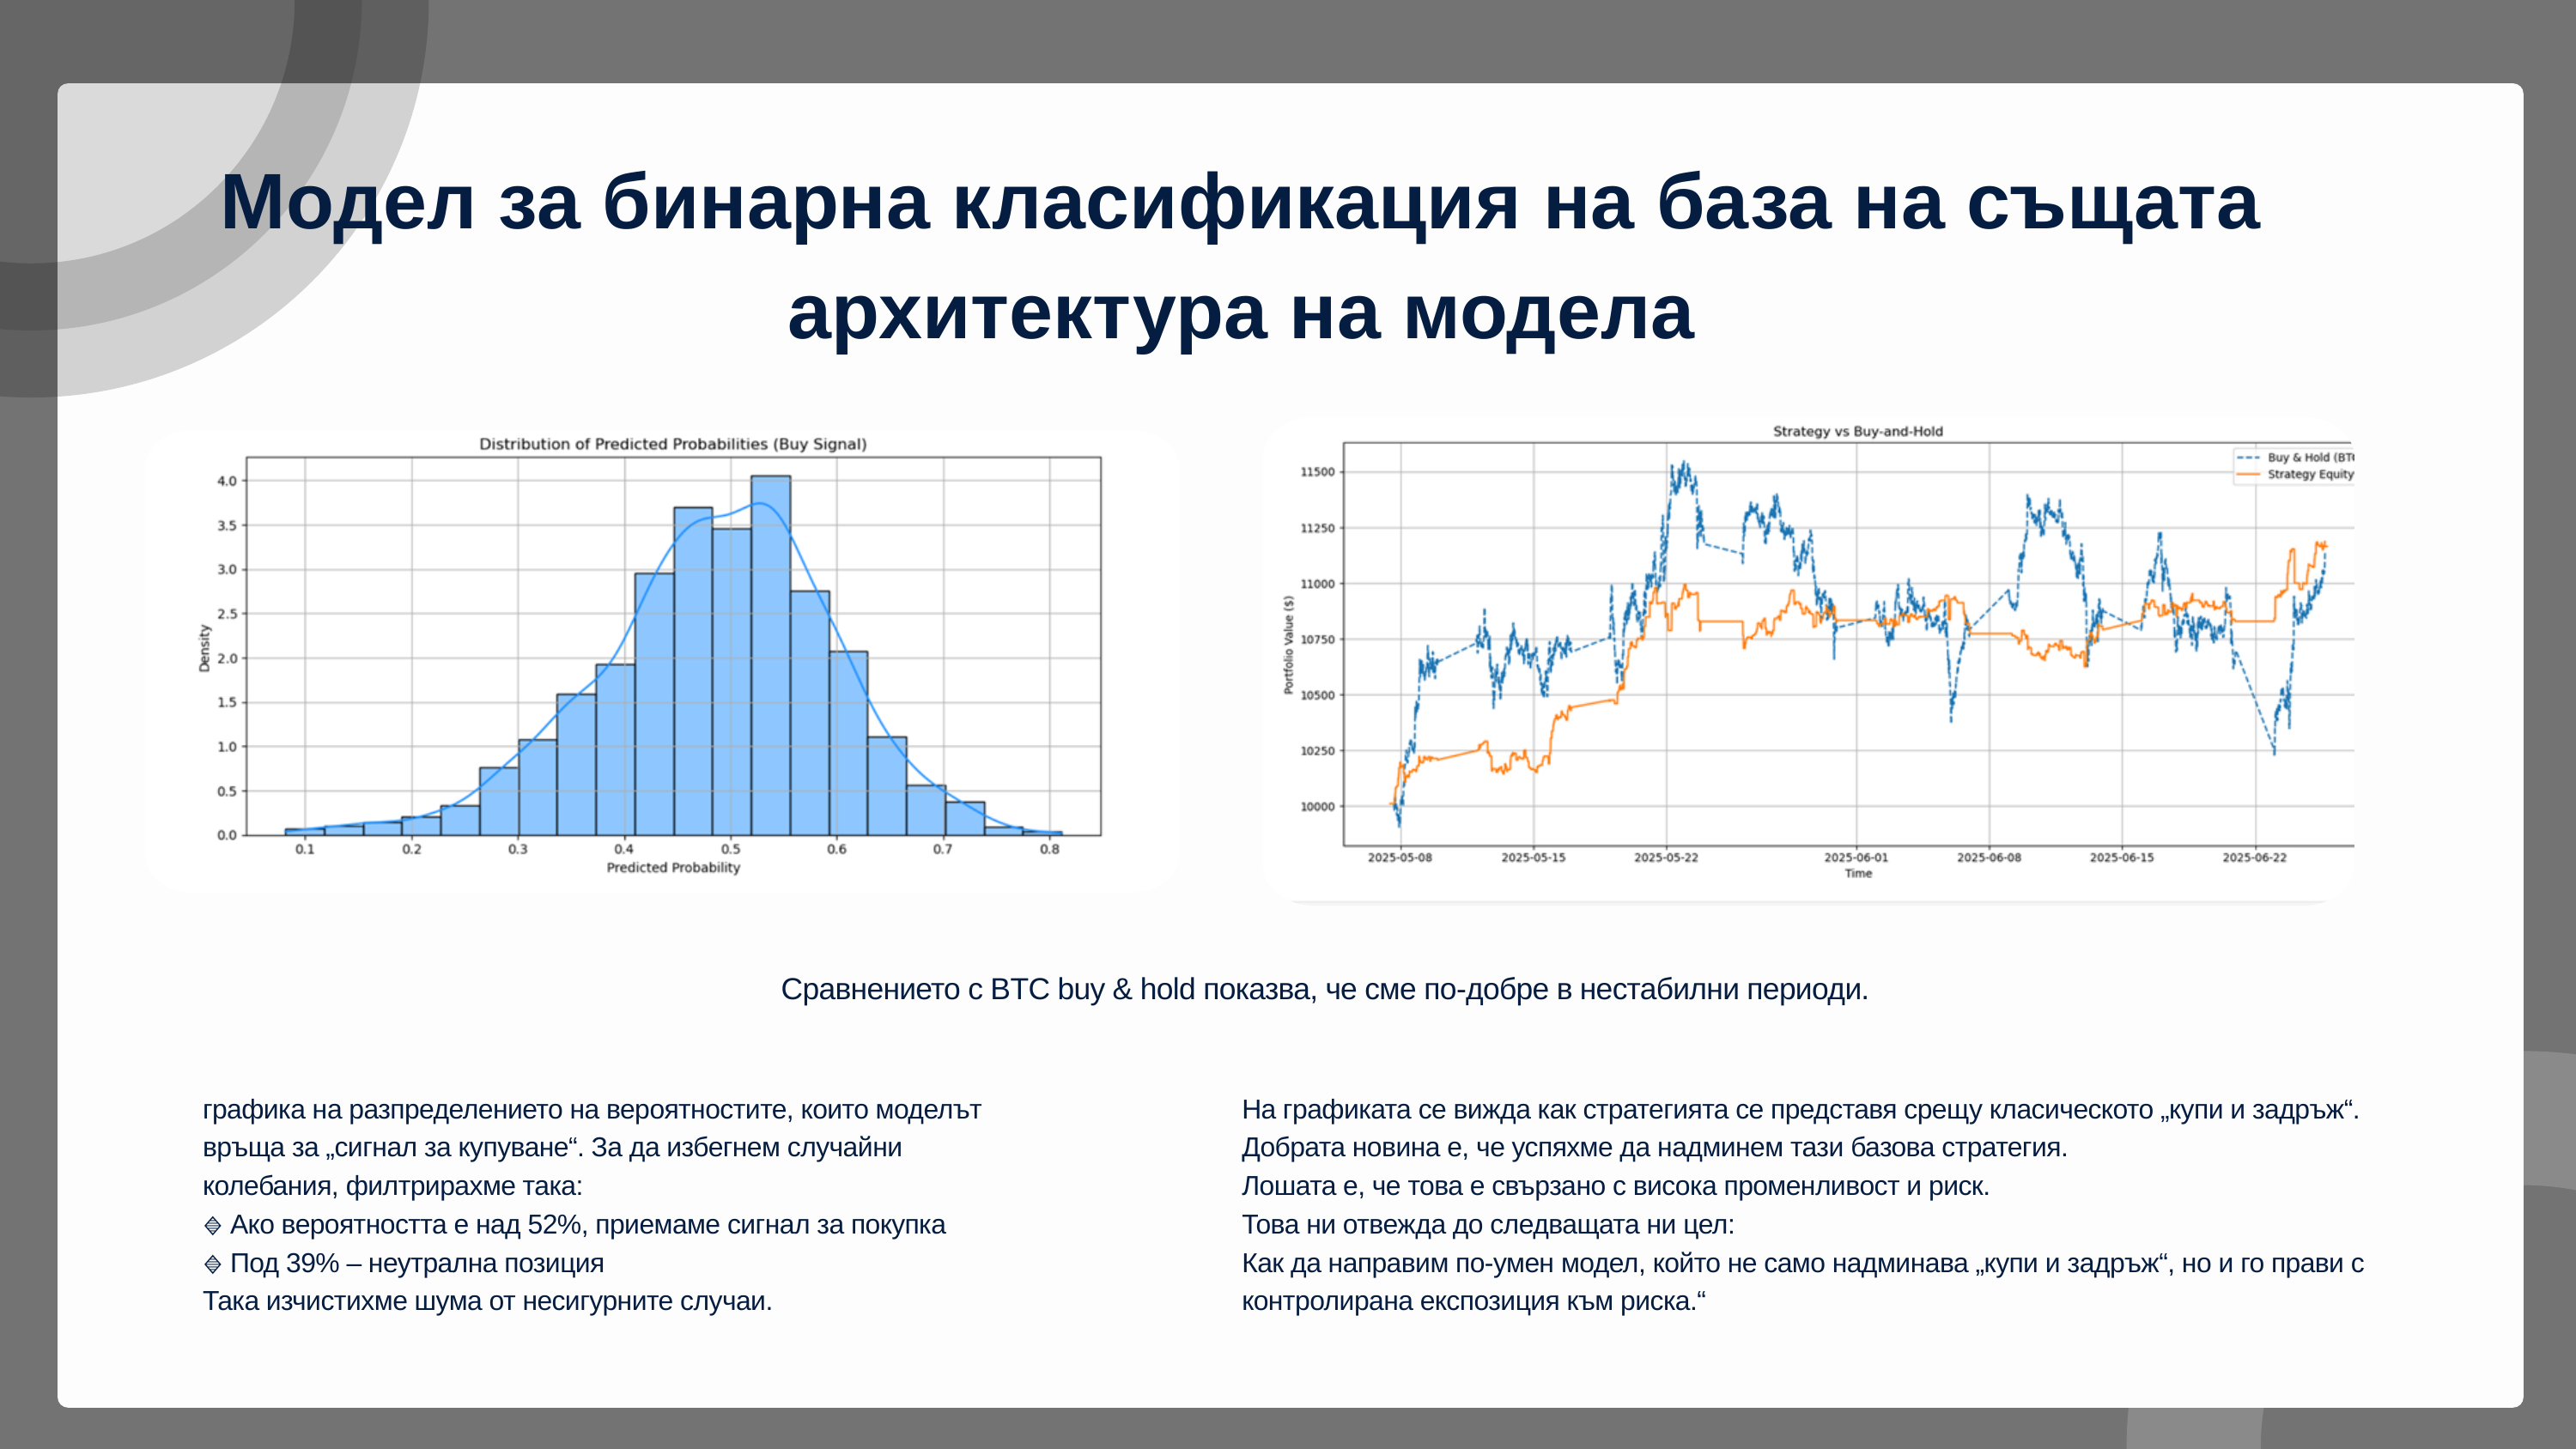

Модел за бинарна класификация на база на същата архитектура на модела

Сравнението с BTC buy & hold показва, че сме по-добре в нестабилни периоди.

графика на разпределението на вероятностите, които моделът връща за „сигнал за купуване“. За да избегнем случайни колебания, филтрирахме така:
🔹 Ако вероятността е над 52%, приемаме сигнал за покупка
🔹 Под 39% – неутрална позиция
Така изчистихме шума от несигурните случаи.
На графиката се вижда как стратегията се представя срещу класическото „купи и задръж“.
Добрата новина е, че успяхме да надминем тази базова стратегия.
Лошата е, че това е свързано с висока променливост и риск.
Това ни отвежда до следващата ни цел:
Как да направим по-умен модел, който не само надминава „купи и задръж“, но и го прави с контролирана експозиция към риска.“